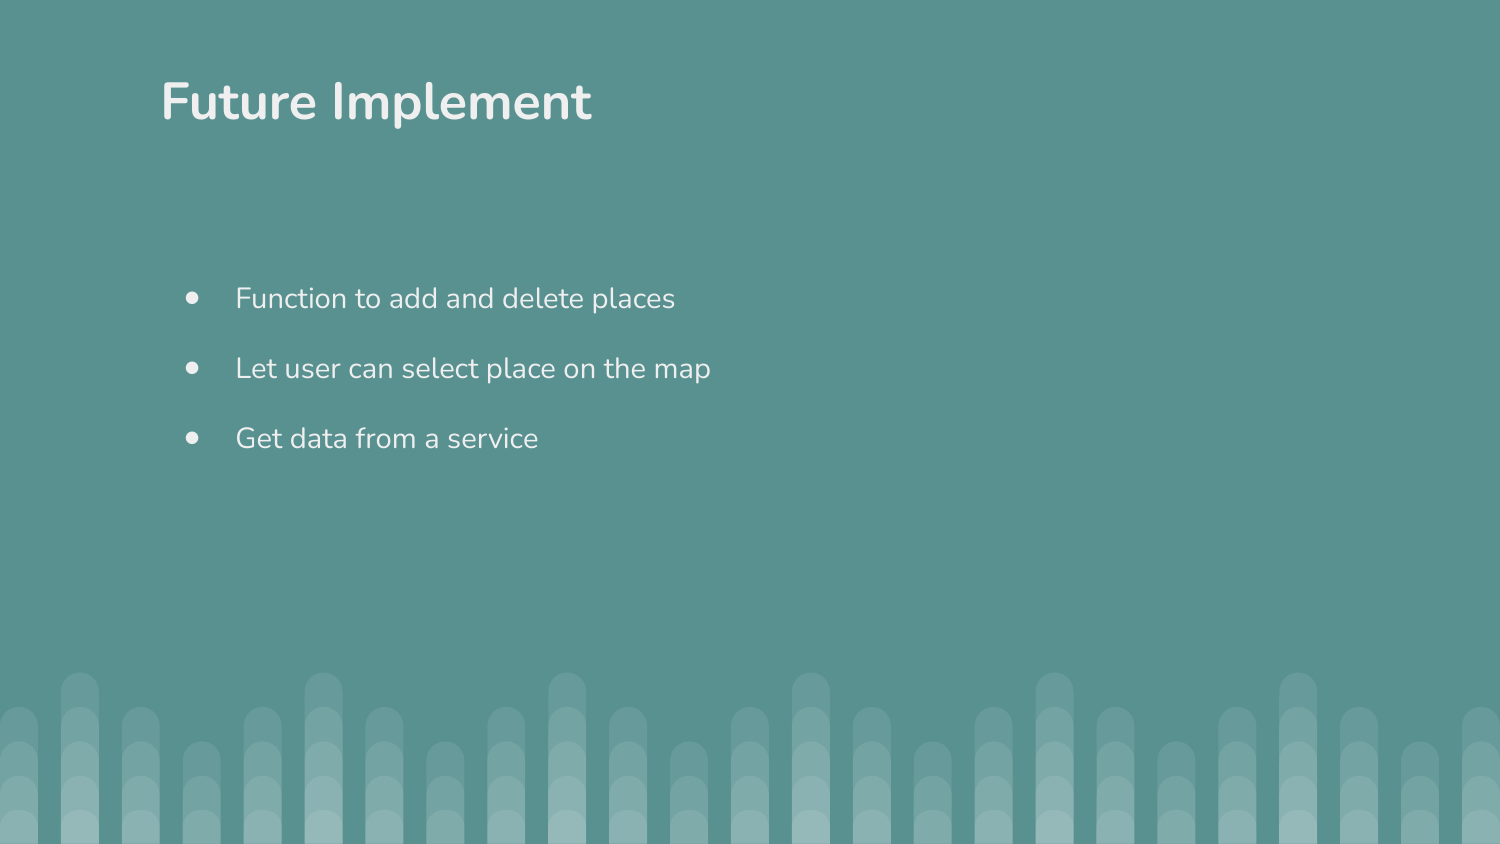

Future Implement

Function to add and delete places
Let user can select place on the map
Get data from a service